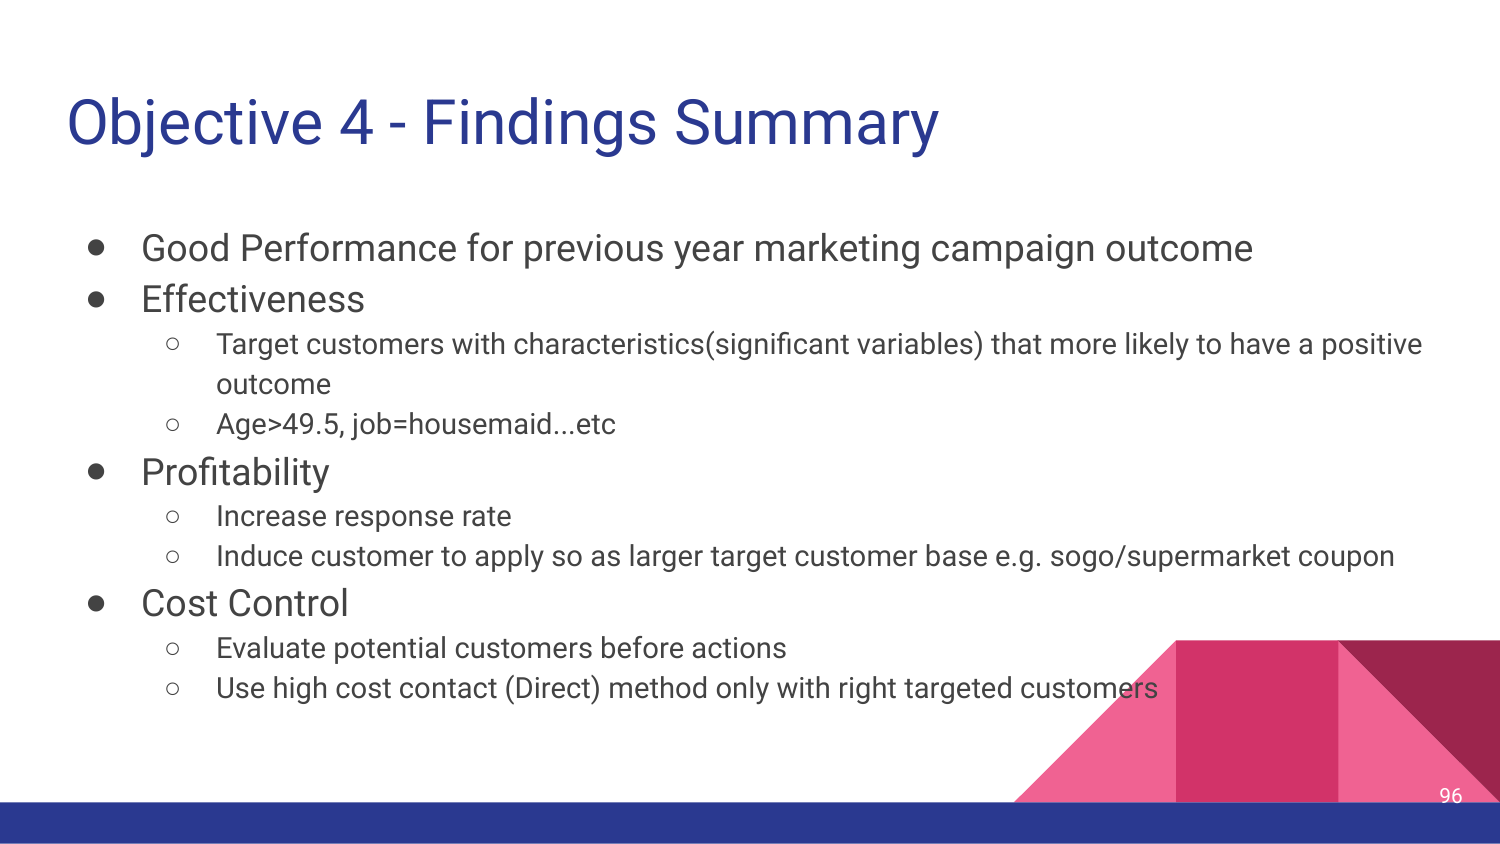

# Objective 4 - Findings Summary

Good Performance for previous year marketing campaign outcome
Effectiveness
Target customers with characteristics(significant variables) that more likely to have a positive outcome
Age>49.5, job=housemaid...etc
Profitability
Increase response rate
Induce customer to apply so as larger target customer base e.g. sogo/supermarket coupon
Cost Control
Evaluate potential customers before actions
Use high cost contact (Direct) method only with right targeted customers

96